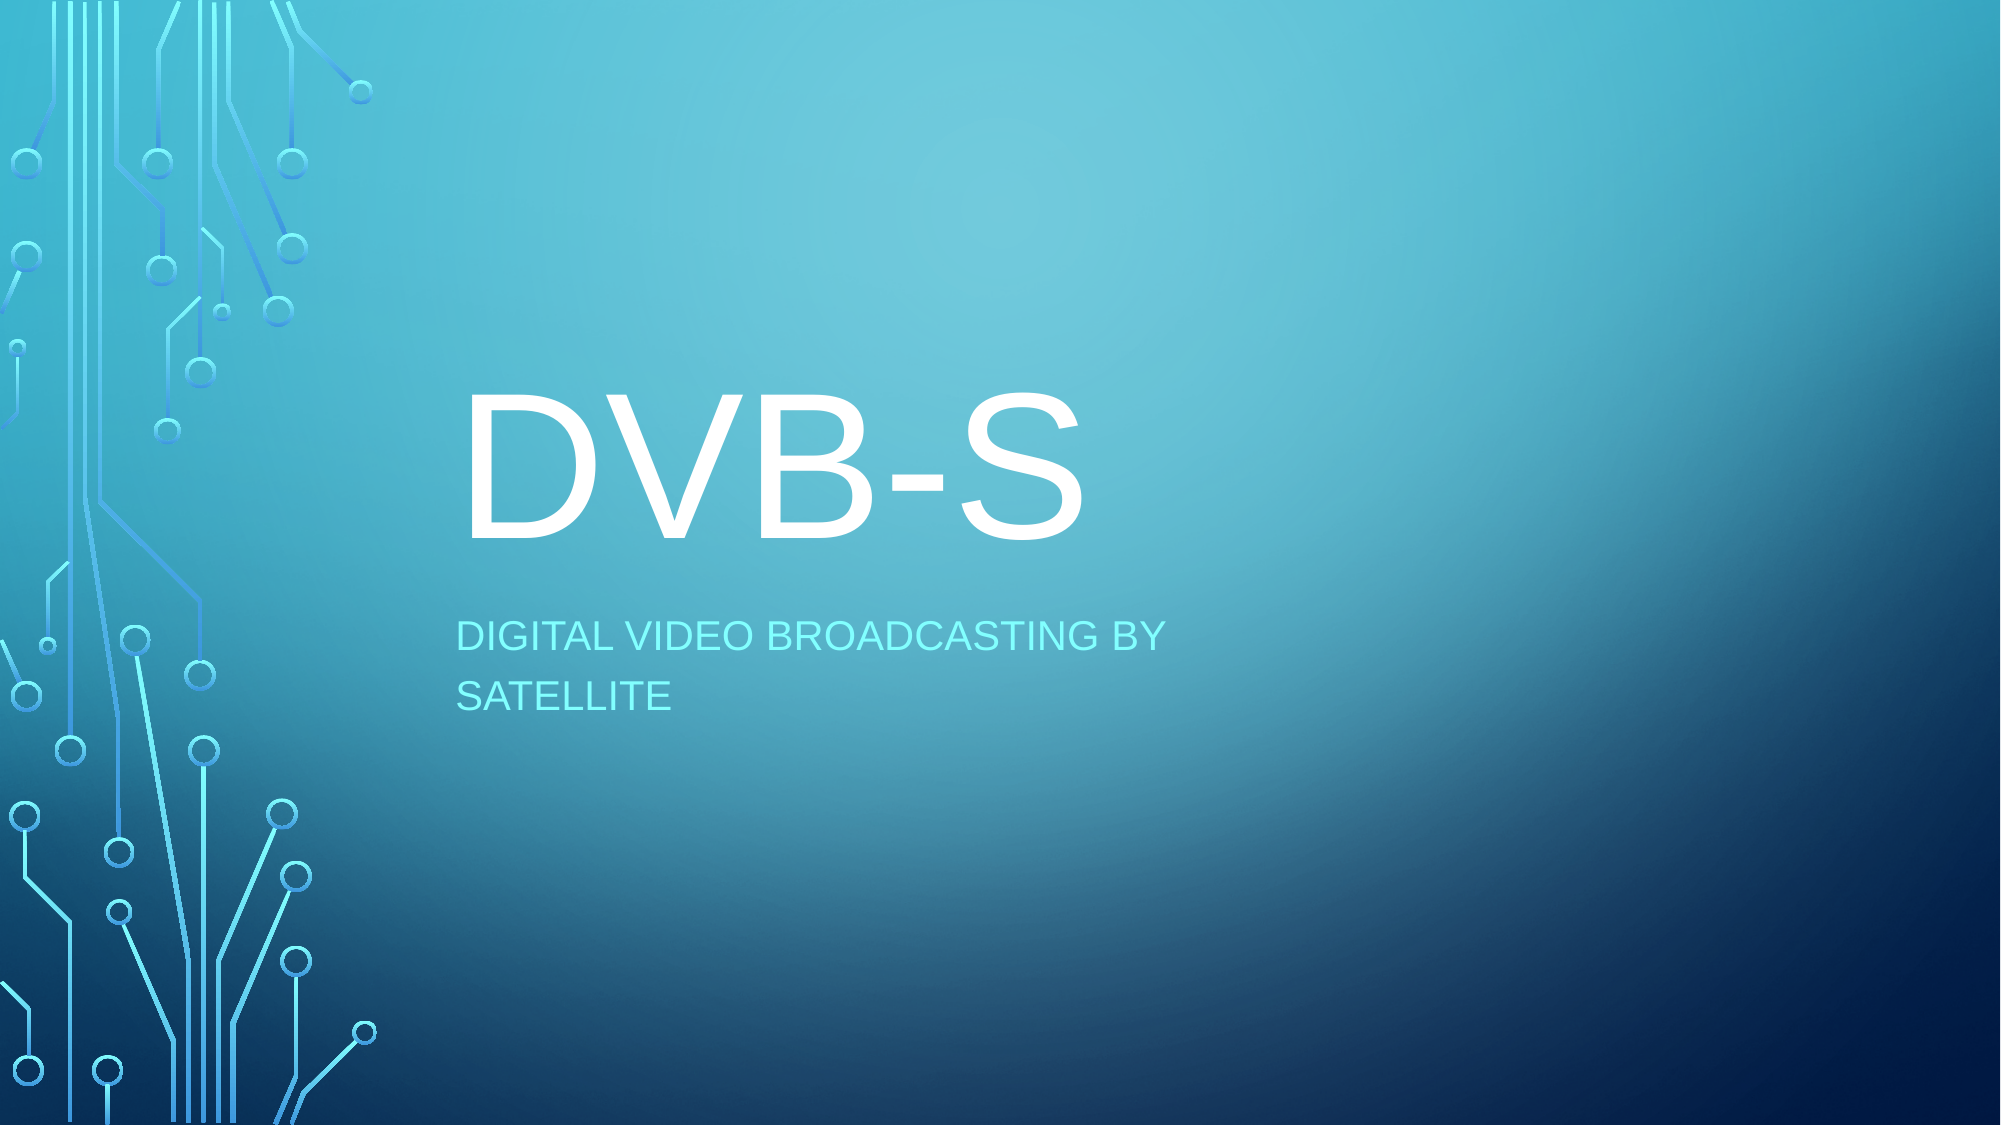

# DVB-S
DIGITAL VIDEO Broadcasting by satellite